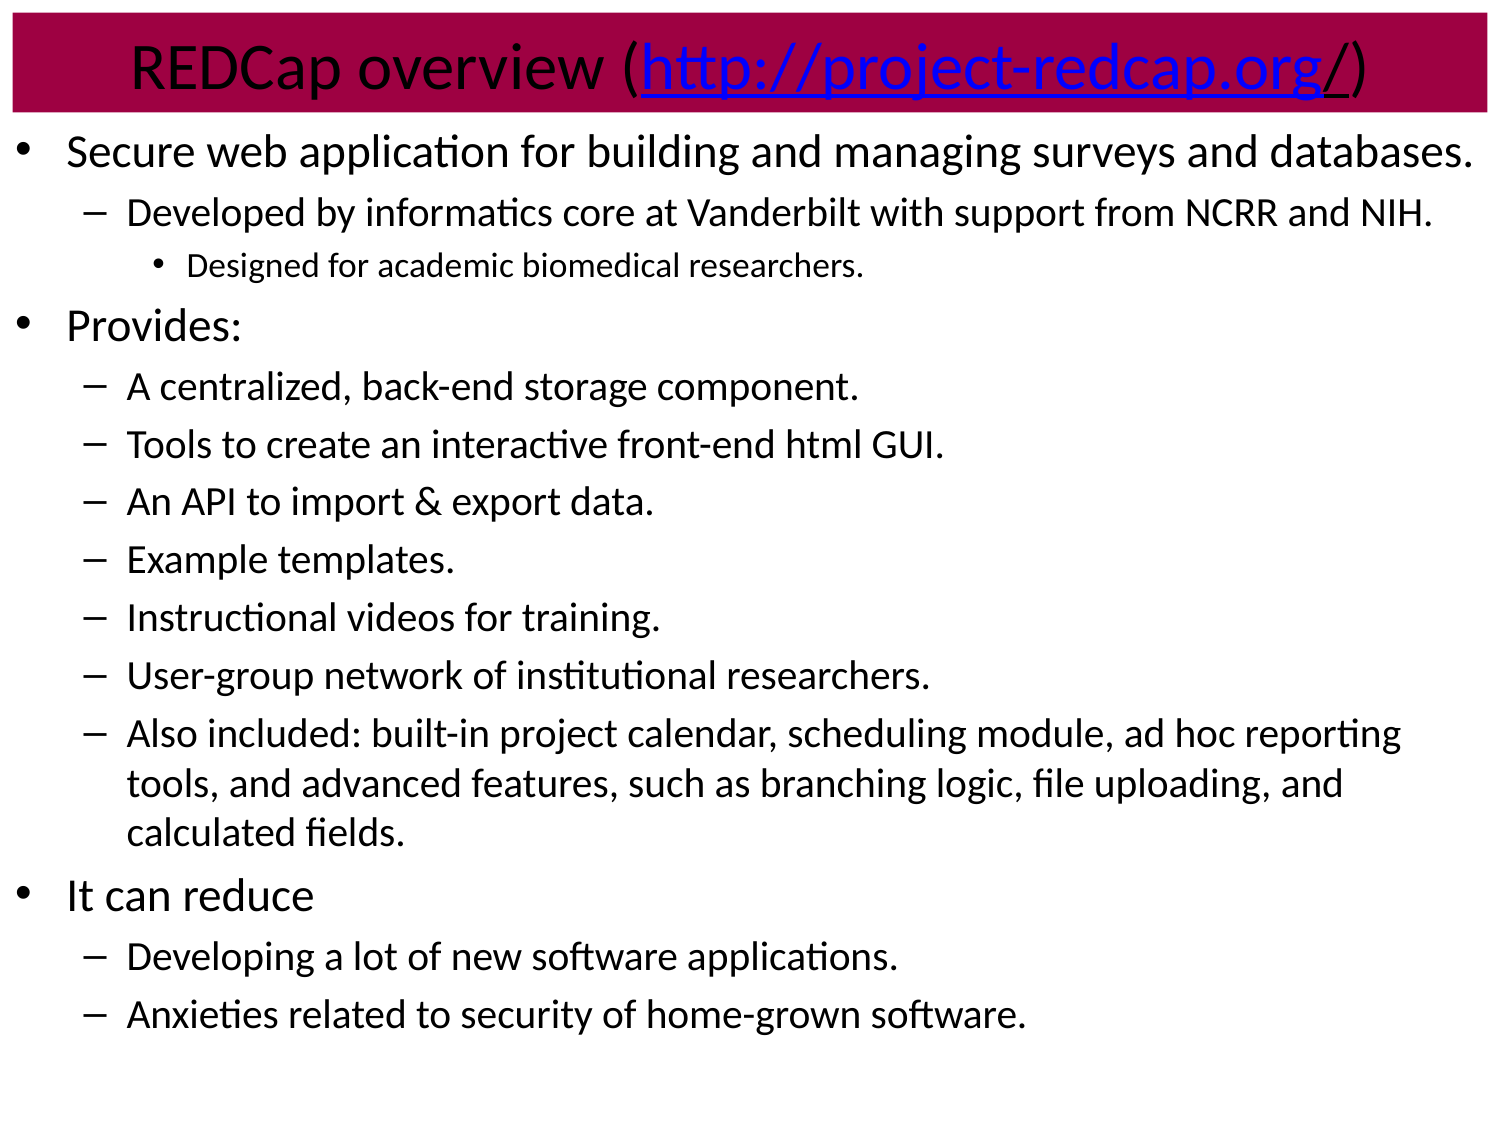

# REDCap overview (http://project-redcap.org/)
Secure web application for building and managing surveys and databases.
Developed by informatics core at Vanderbilt with support from NCRR and NIH.
Designed for academic biomedical researchers.
Provides:
A centralized, back-end storage component.
Tools to create an interactive front-end html GUI.
An API to import & export data.
Example templates.
Instructional videos for training.
User-group network of institutional researchers.
Also included: built-in project calendar, scheduling module, ad hoc reporting tools, and advanced features, such as branching logic, file uploading, and calculated fields.
It can reduce
Developing a lot of new software applications.
Anxieties related to security of home-grown software.